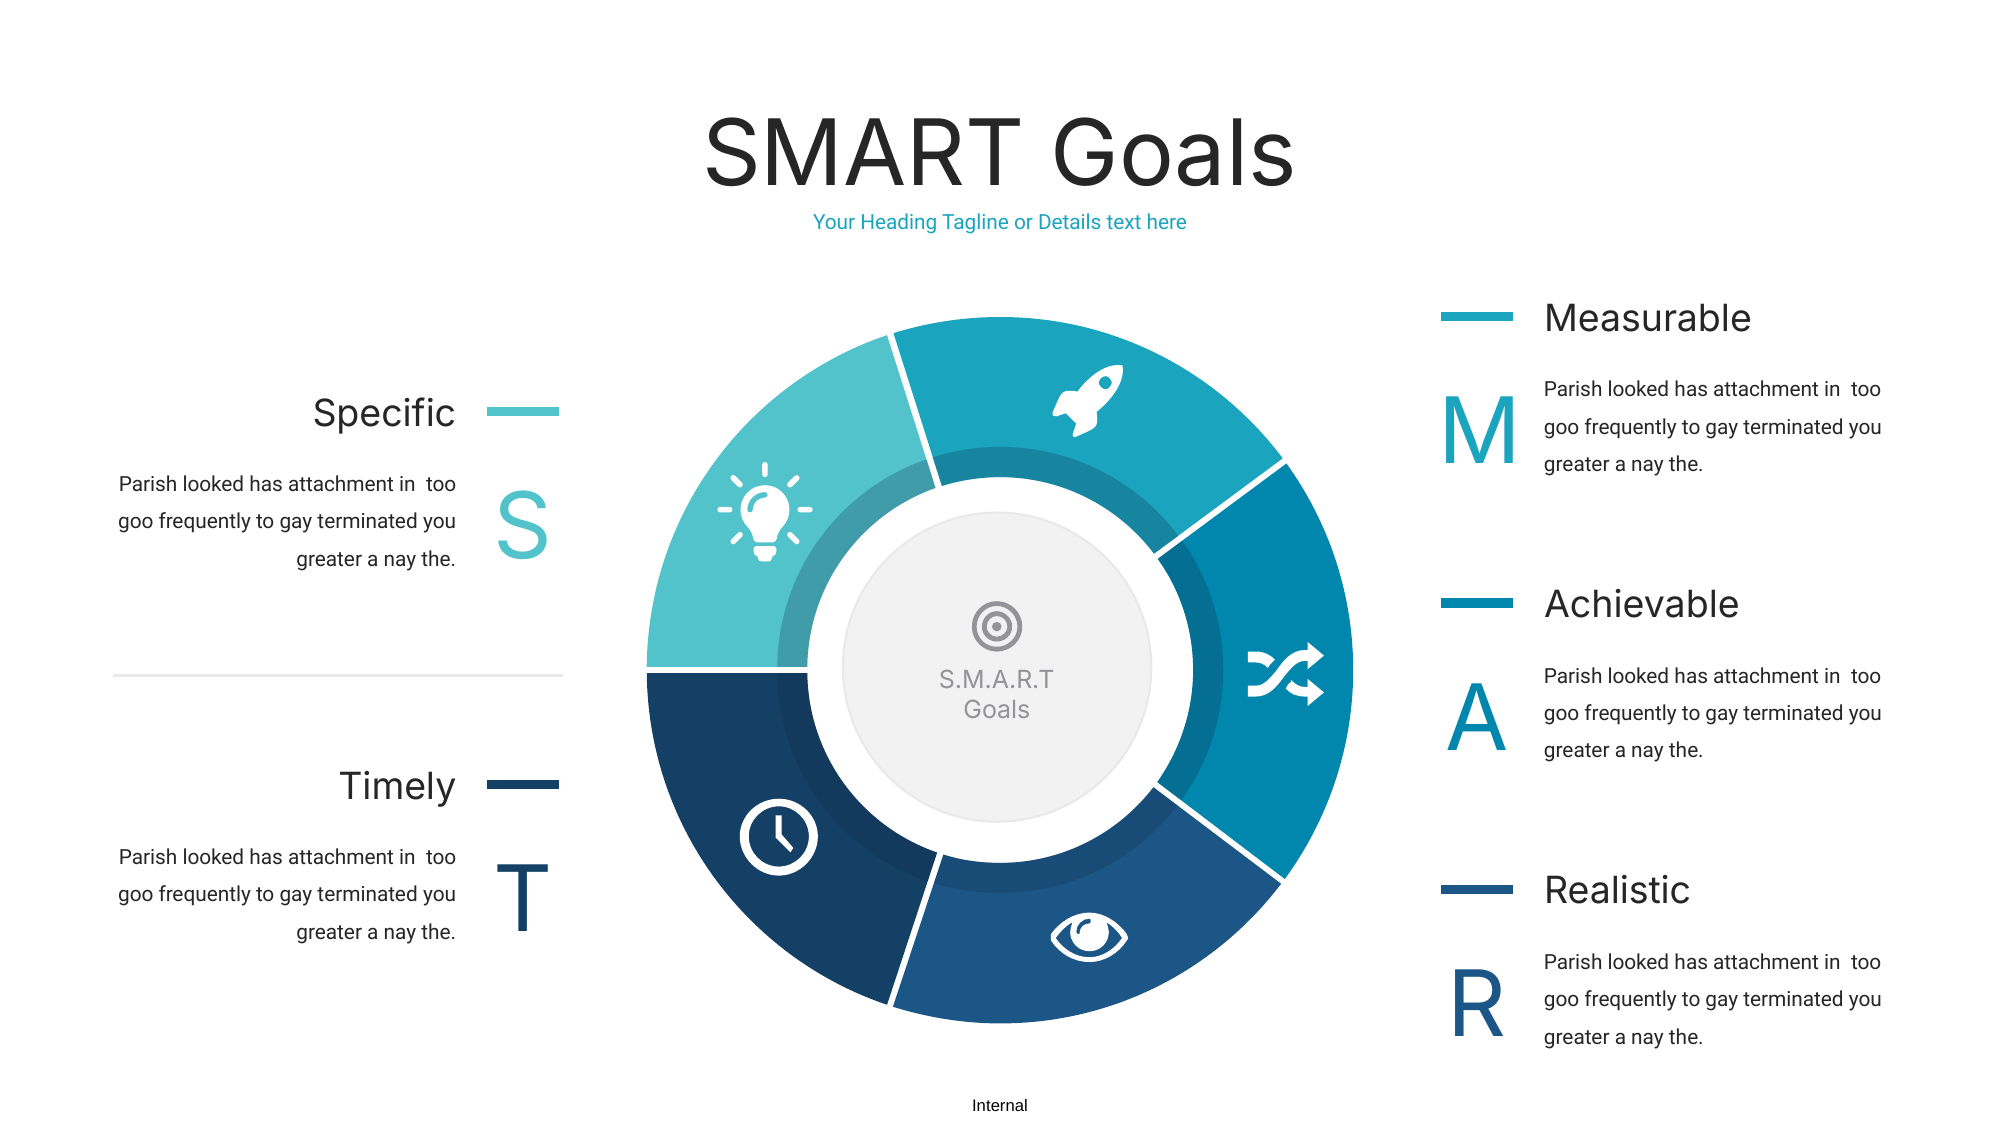

SMART Goals
Your Heading Tagline or Details text here

Measurable
Parish looked has attachment in  too goo frequently to gay terminated you greater a nay the.

M

Specific
Parish looked has attachment in  too goo frequently to gay terminated you greater a nay the.
S

S.M.A.R.T
Goals
Achievable

Parish looked has attachment in  too goo frequently to gay terminated you greater a nay the.
A

Timely

Parish looked has attachment in  too goo frequently to gay terminated you greater a nay the.
T
Realistic

Parish looked has attachment in  too goo frequently to gay terminated you greater a nay the.
R